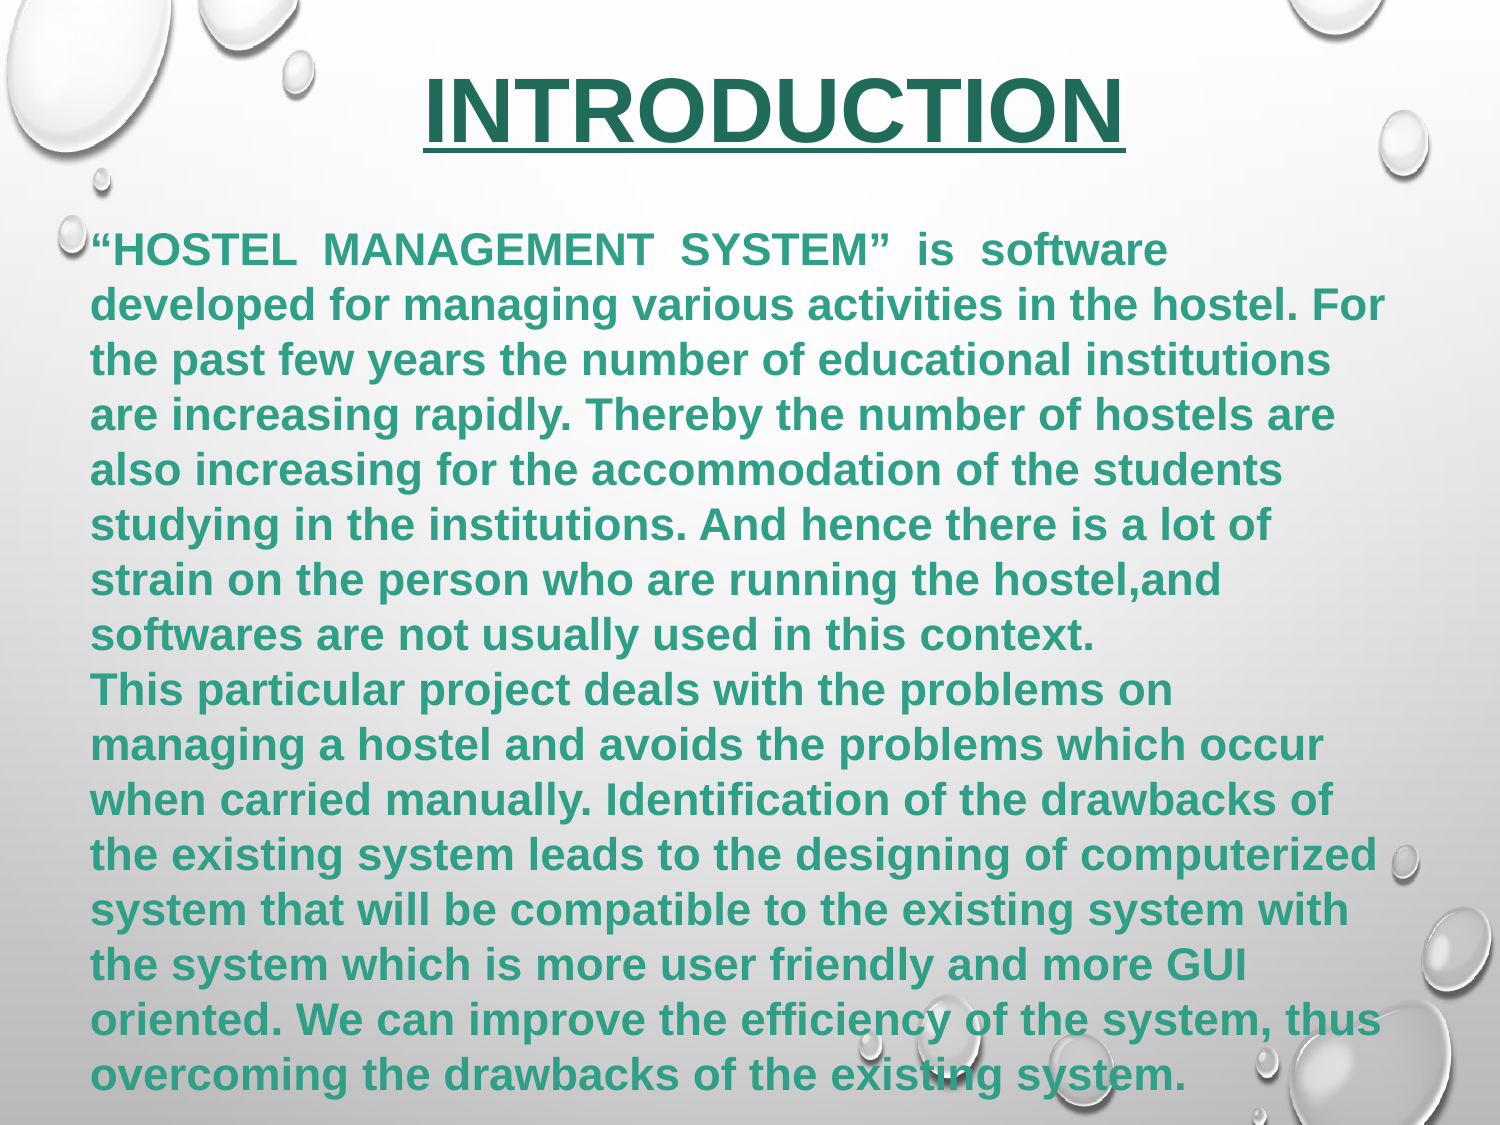

# Introduction
“HOSTEL  MANAGEMENT  SYSTEM”  is  software developed for managing various activities in the hostel. For the past few years the number of educational institutions are increasing rapidly. Thereby the number of hostels are also increasing for the accommodation of the students studying in the institutions. And hence there is a lot of strain on the person who are running the hostel,and softwares are not usually used in this context.
This particular project deals with the problems on managing a hostel and avoids the problems which occur when carried manually. Identification of the drawbacks of the existing system leads to the designing of computerized system that will be compatible to the existing system with the system which is more user friendly and more GUI oriented. We can improve the efficiency of the system, thus overcoming the drawbacks of the existing system.